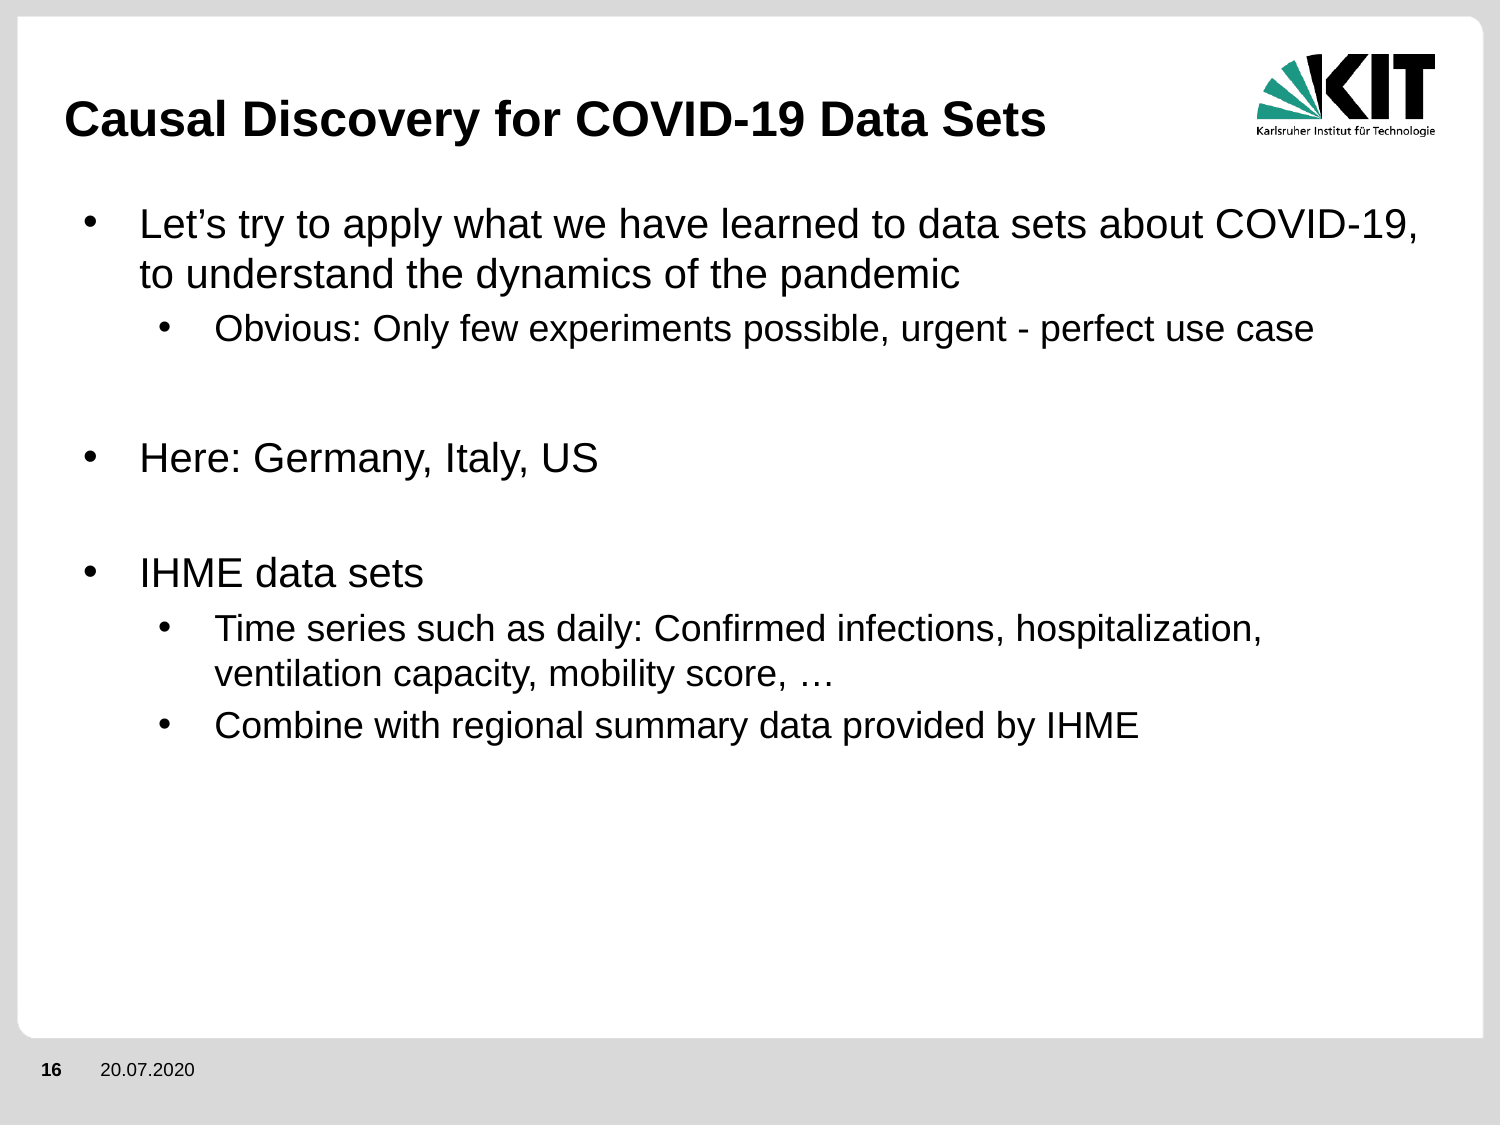

# Causal Discovery for COVID-19 Data Sets
Let’s try to apply what we have learned to data sets about COVID-19, to understand the dynamics of the pandemic
Obvious: Only few experiments possible, urgent - perfect use case

Here: Germany, Italy, US

IHME data sets
Time series such as daily: Confirmed infections, hospitalization, ventilation capacity, mobility score, …
Combine with regional summary data provided by IHME